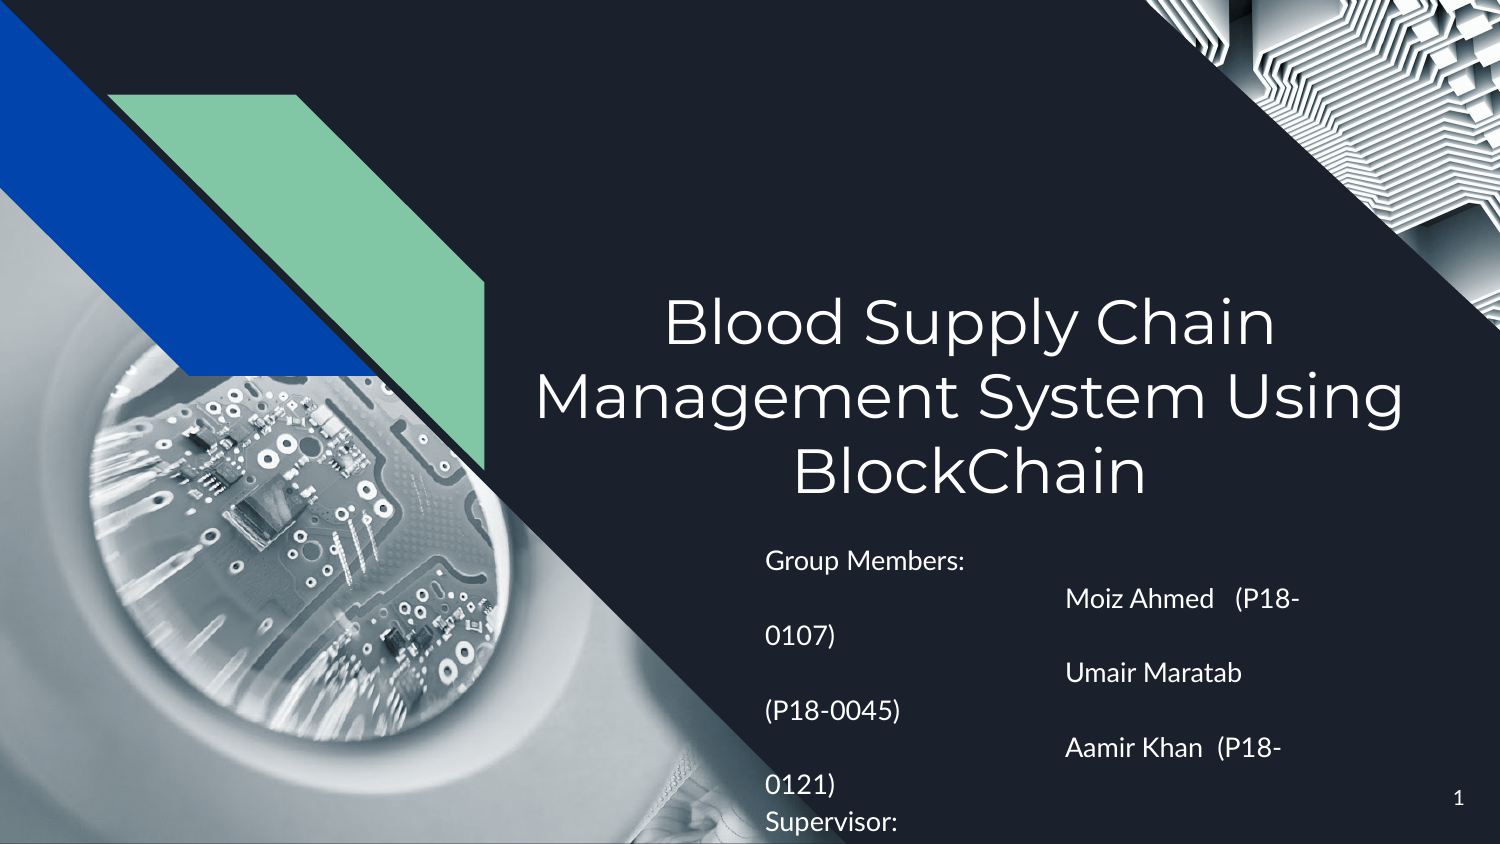

# Blood Supply Chain Management System Using BlockChain

Group Members:
		Moiz Ahmed   (P18-0107)
		Umair Maratab (P18-0045)
		Aamir Khan  (P18-0121)
Supervisor:
		M. Taimoor Khan

1